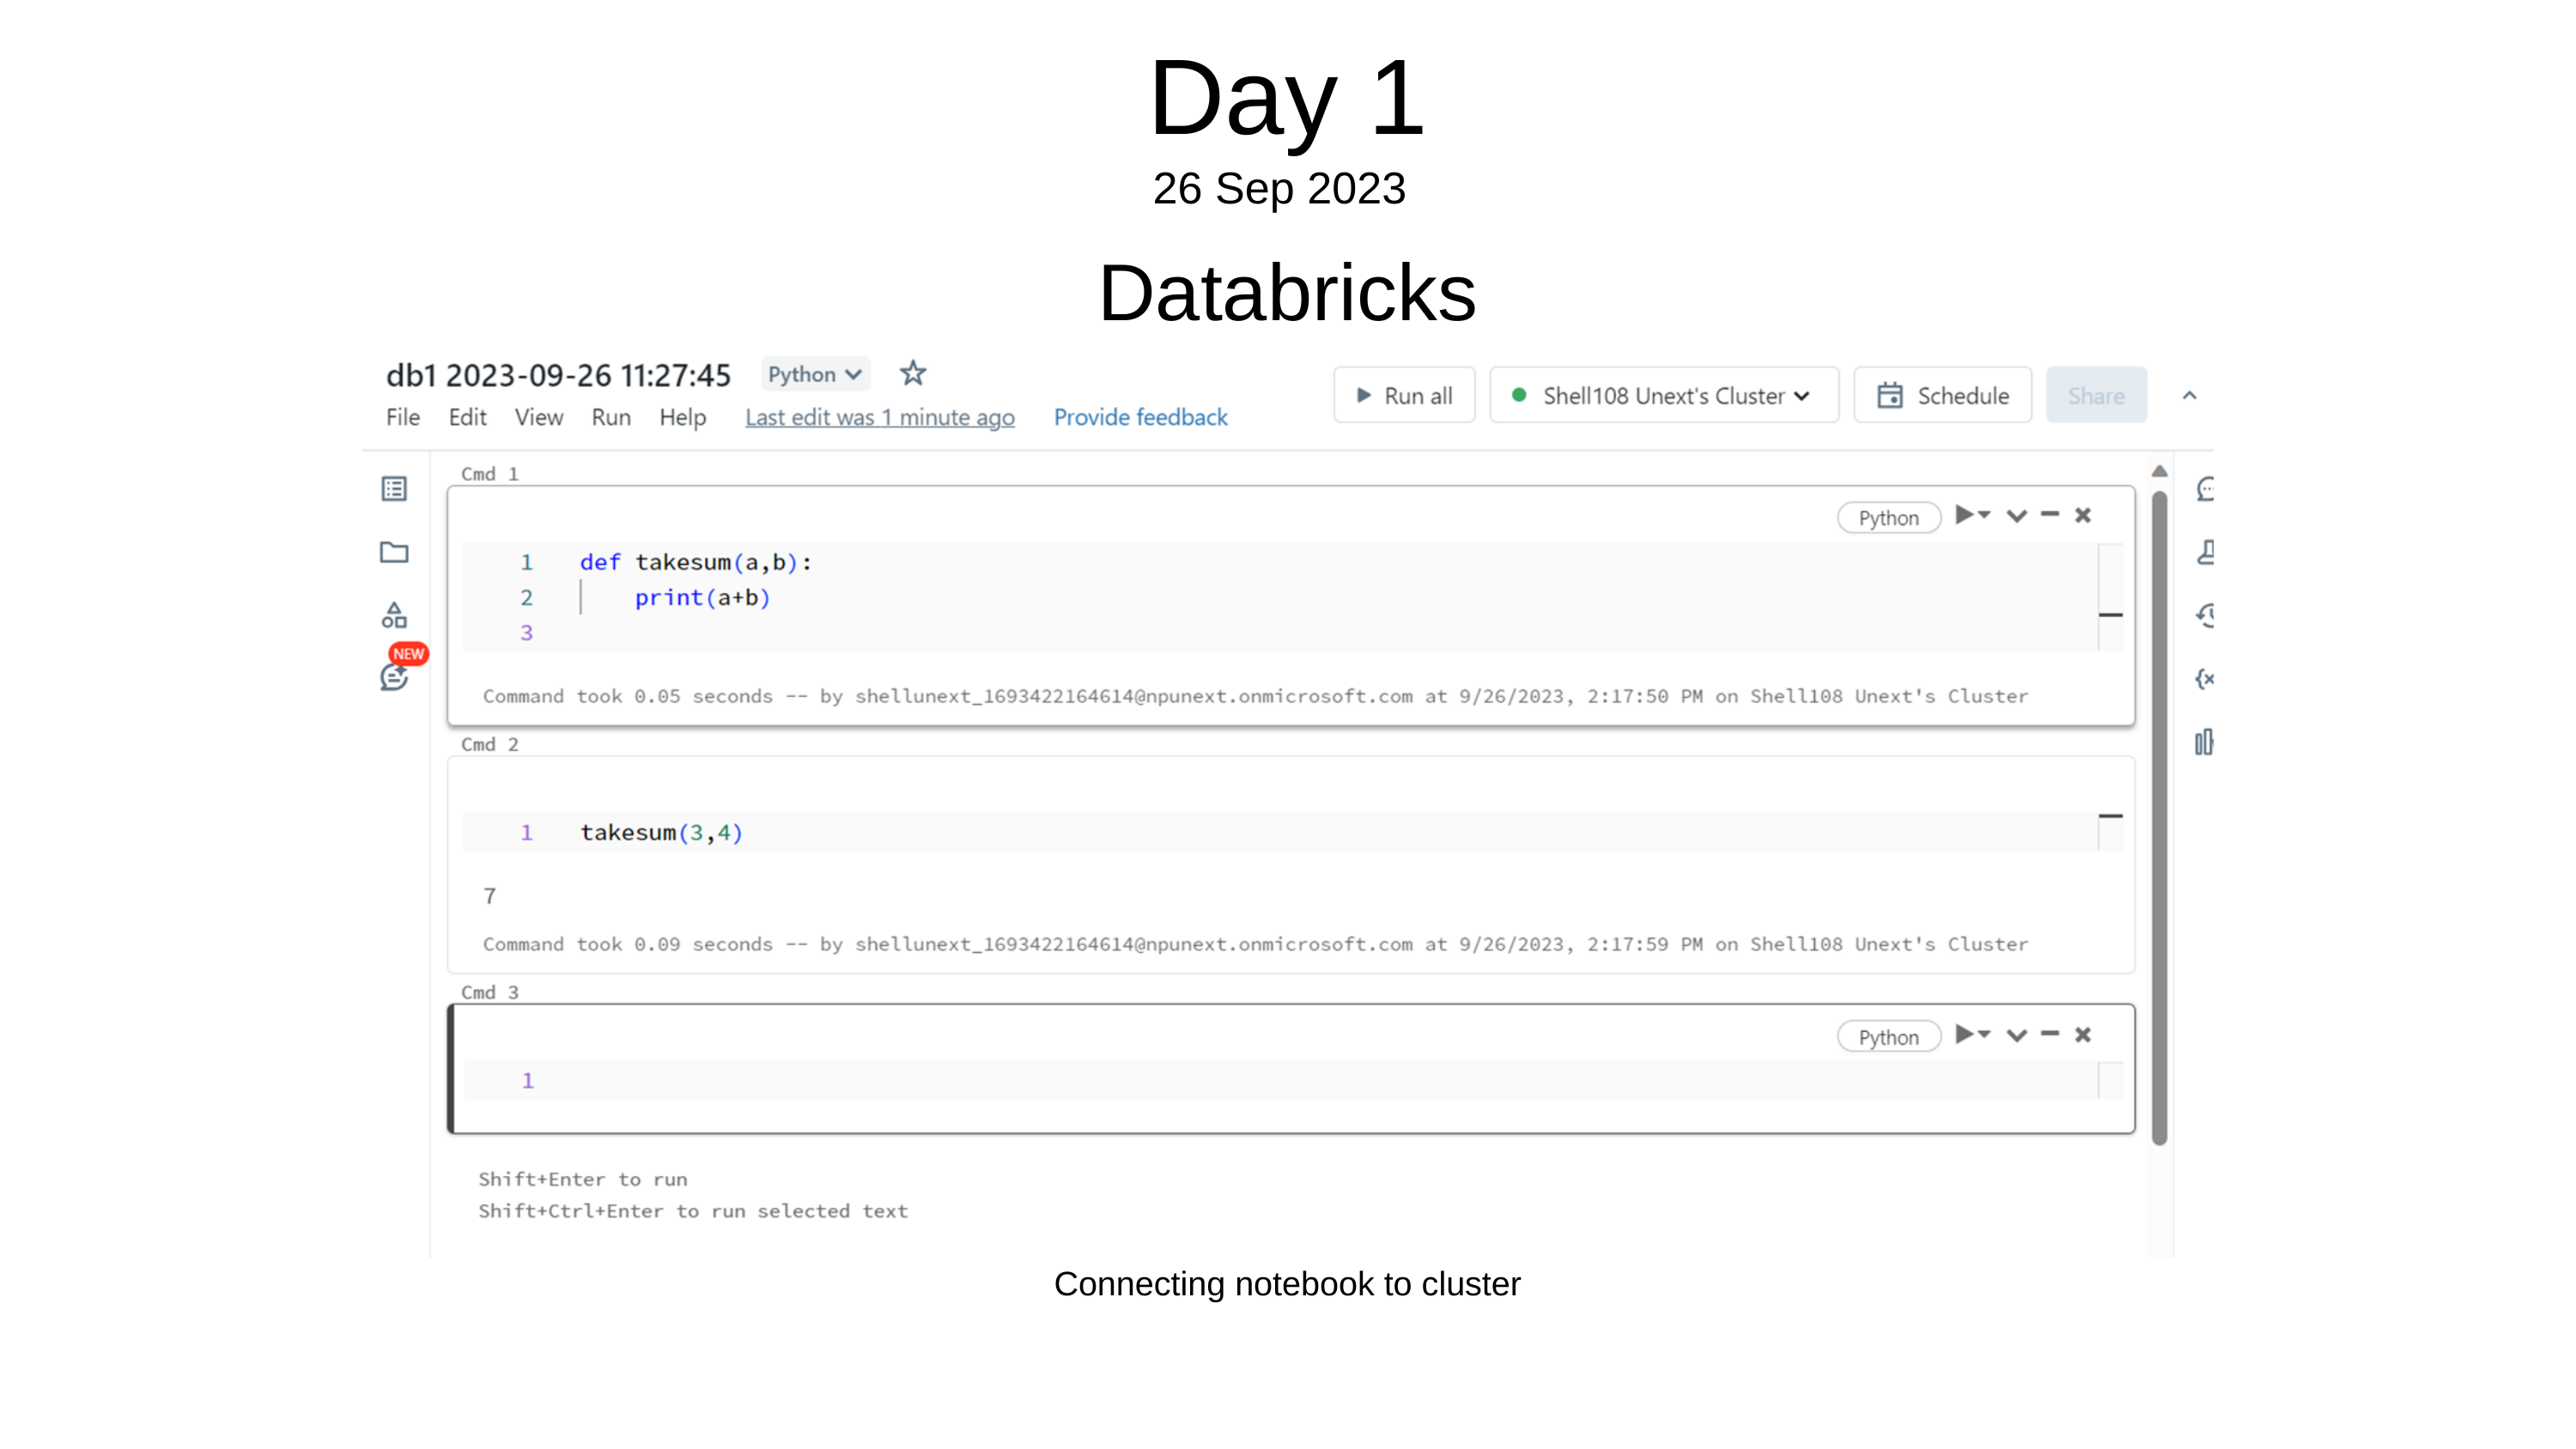

Day 1
26 Sep 2023
Databricks

Connecting notebook to cluster